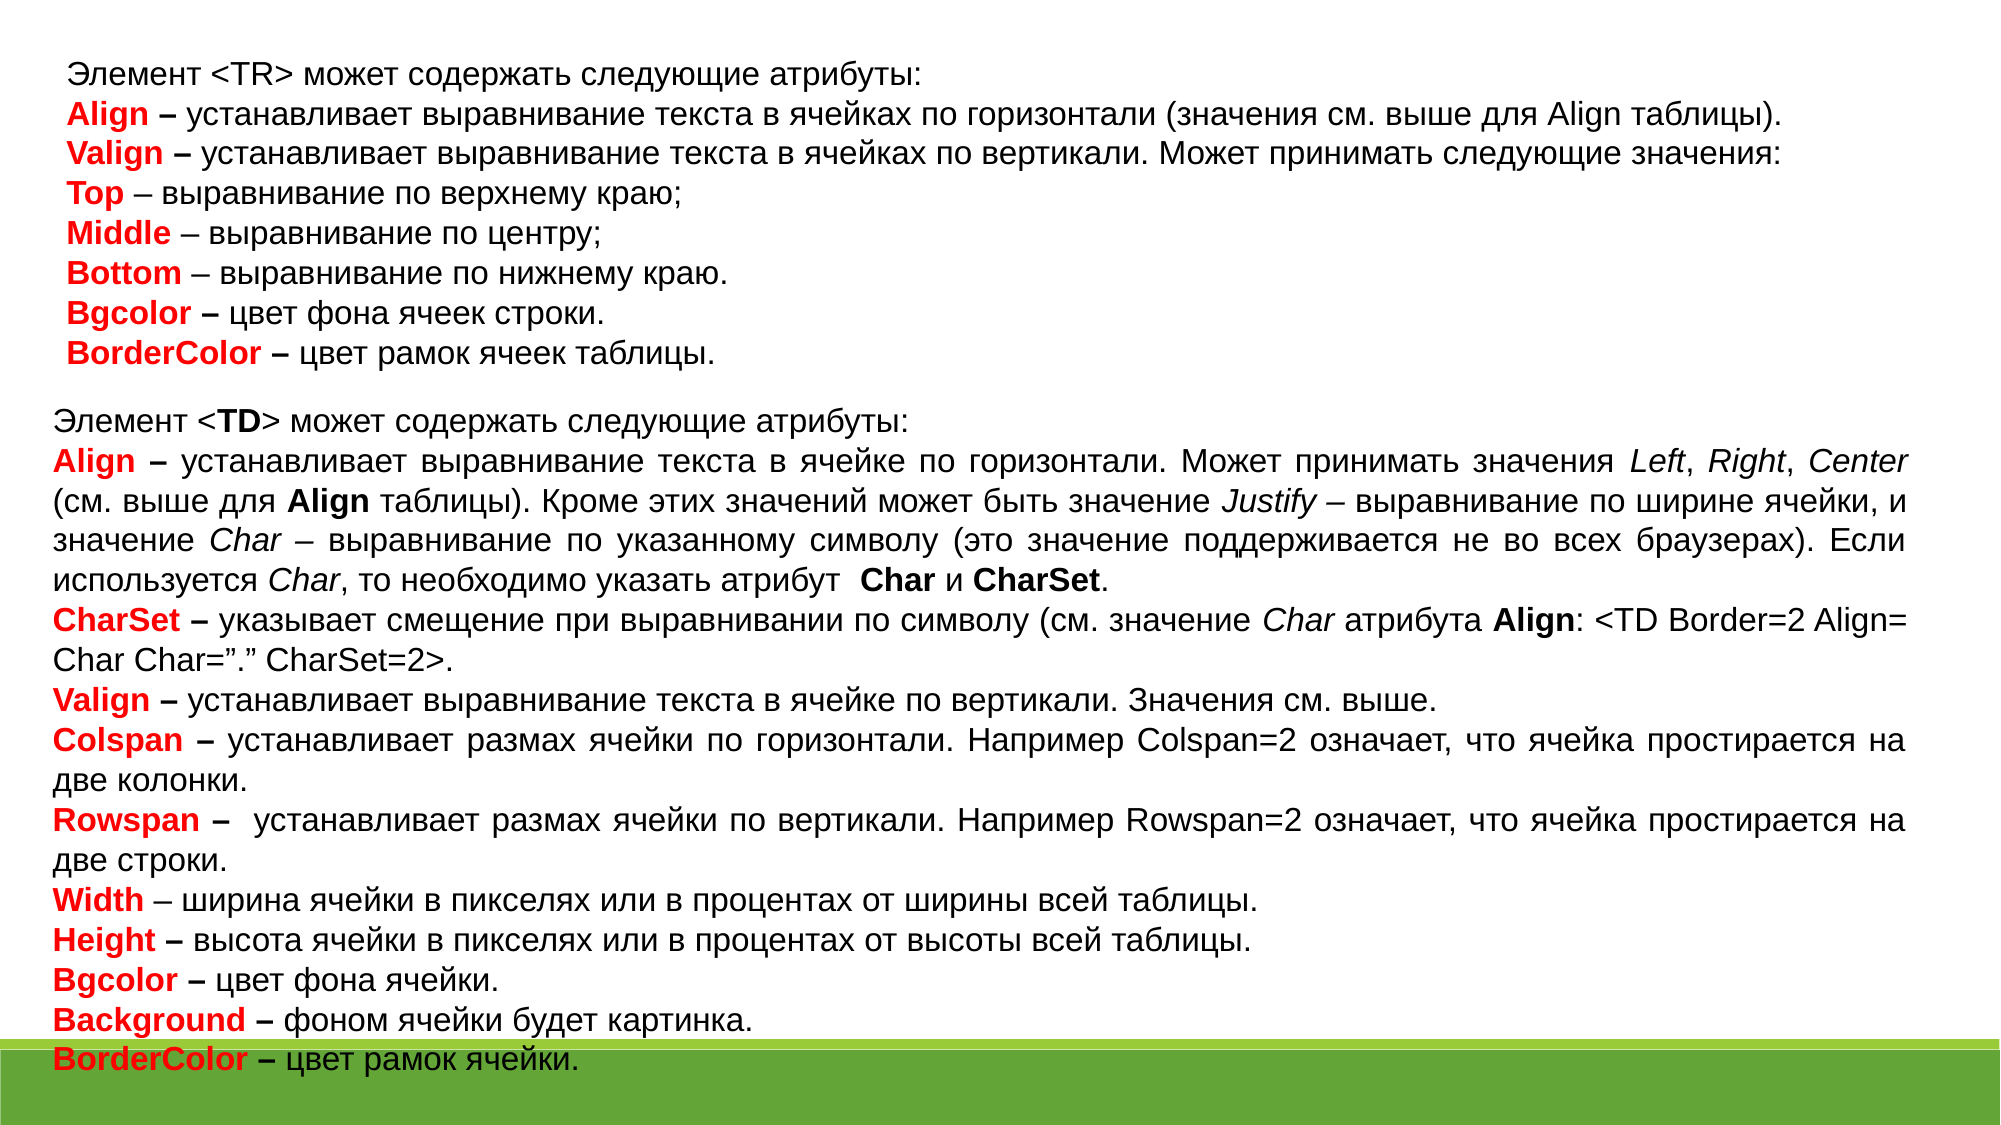

Элемент <TR> может содержать следующие атрибуты:
Align – устанавливает выравнивание текста в ячейках по горизонтали (значения см. выше для Align таблицы).
Valign – устанавливает выравнивание текста в ячейках по вертикали. Может принимать следующие значения:
Top – выравнивание по верхнему краю;
Middle – выравнивание по центру;
Bottom – выравнивание по нижнему краю.
Bgcolor – цвет фона ячеек строки.
BorderColor – цвет рамок ячеек таблицы.
Элемент <TD> может содержать следующие атрибуты:
Align – устанавливает выравнивание текста в ячейке по горизонтали. Может принимать значения Left, Right, Center (см. выше для Align таблицы). Кроме этих значений может быть значение Justify – выравнивание по ширине ячейки, и значение Char – выравнивание по указанному символу (это значение поддерживается не во всех браузерах). Если используется Char, то необходимо указать атрибут  Char и CharSet.
CharSet – указывает смещение при выравнивании по символу (см. значение Char атрибута Align: <TD Border=2 Align= Char Char=”.” CharSet=2>.
Valign – устанавливает выравнивание текста в ячейке по вертикали. Значения см. выше.
Colspan – устанавливает размах ячейки по горизонтали. Например Colspan=2 означает, что ячейка простирается на две колонки.
Rowspan –  устанавливает размах ячейки по вертикали. Например Rowspan=2 означает, что ячейка простирается на две строки.
Width – ширина ячейки в пикселях или в процентах от ширины всей таблицы.
Height – высота ячейки в пикселях или в процентах от высоты всей таблицы.
Bgcolor – цвет фона ячейки.
Background – фоном ячейки будет картинка.
BorderColor – цвет рамок ячейки.